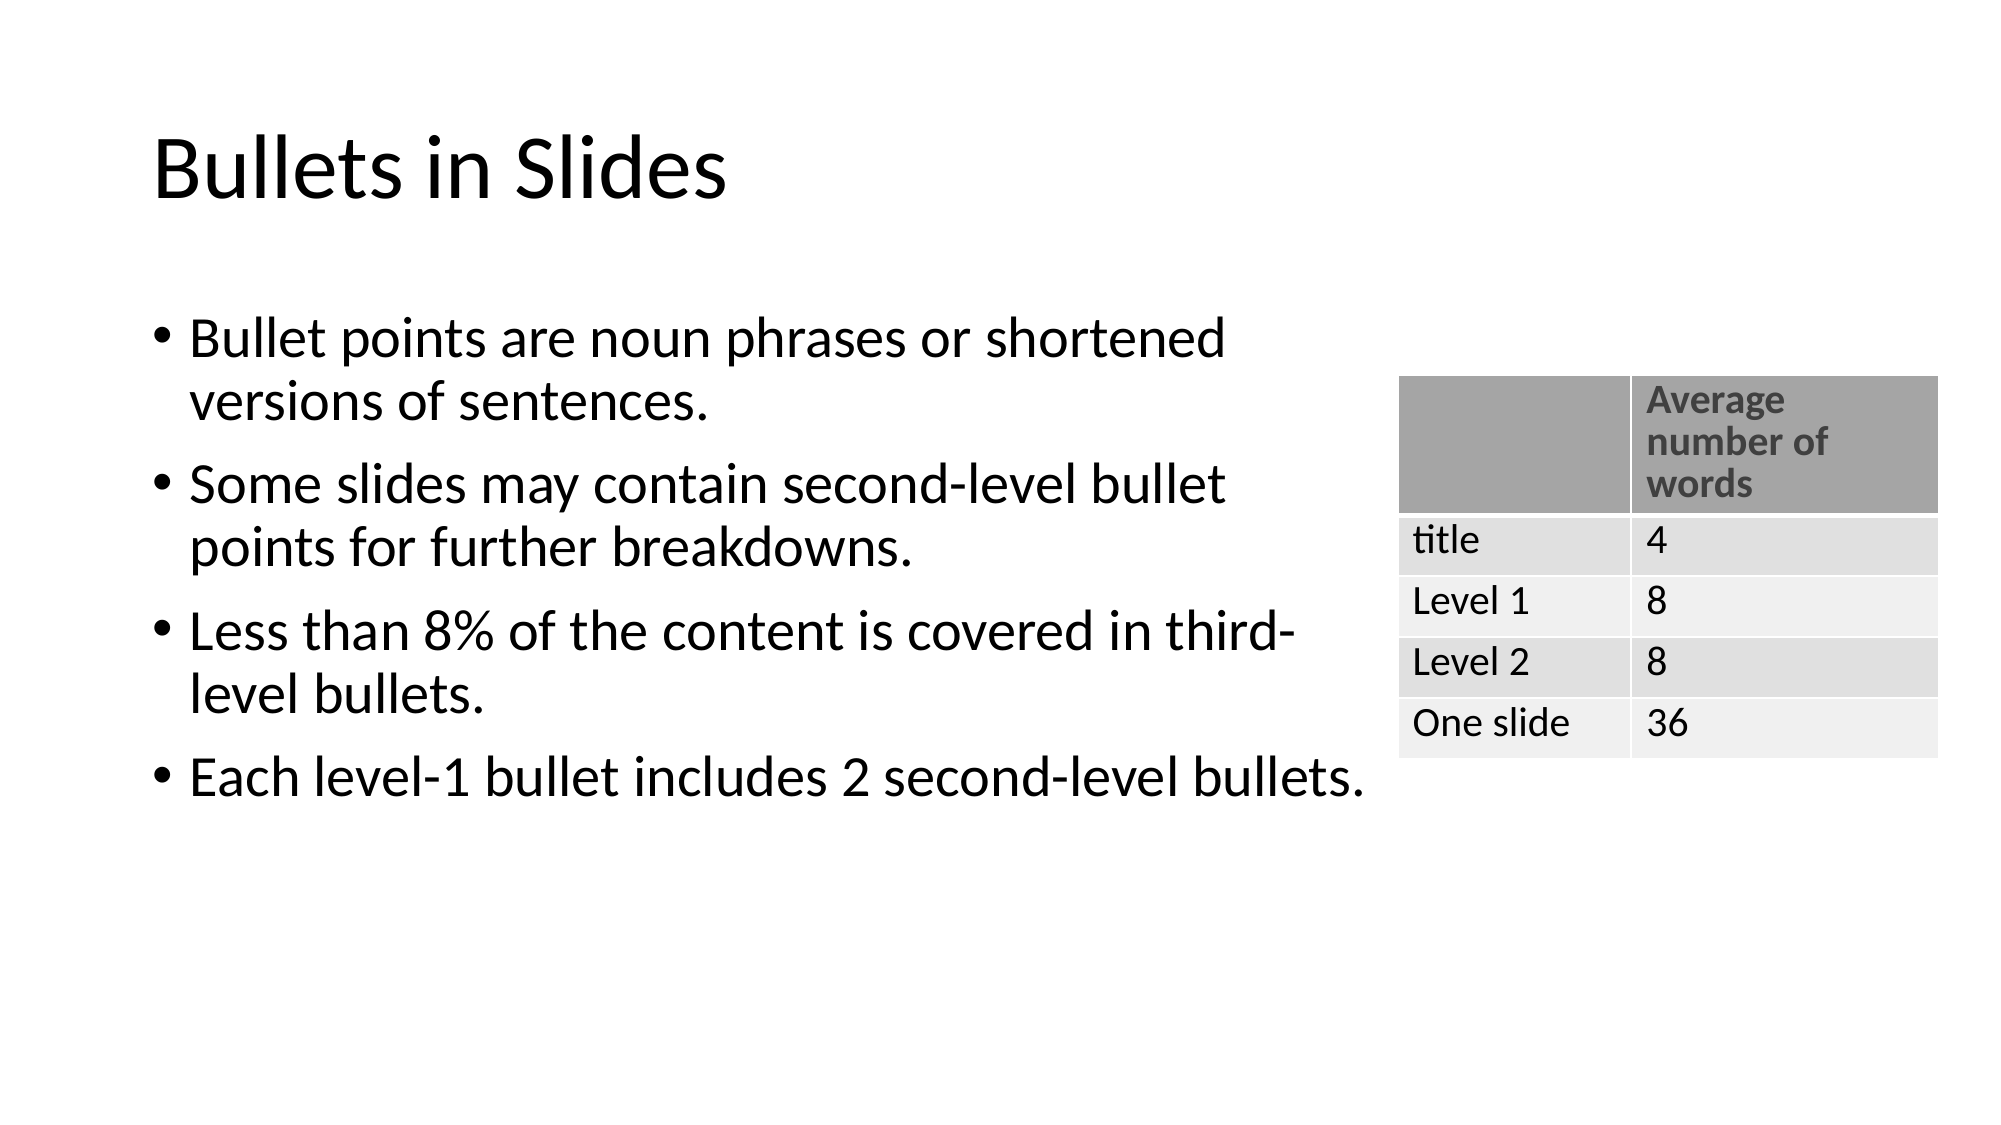

# Bullets in Slides
Bullet points are noun phrases or shortened versions of sentences.
Some slides may contain second-level bullet points for further breakdowns.
Less than 8% of the content is covered in third-level bullets.
Each level-1 bullet includes 2 second-level bullets.

|  | Average number of words |
| --- | --- |
| title | 4 |
| Level 1 | 8 |
| Level 2 | 8 |
| One slide | 36 |